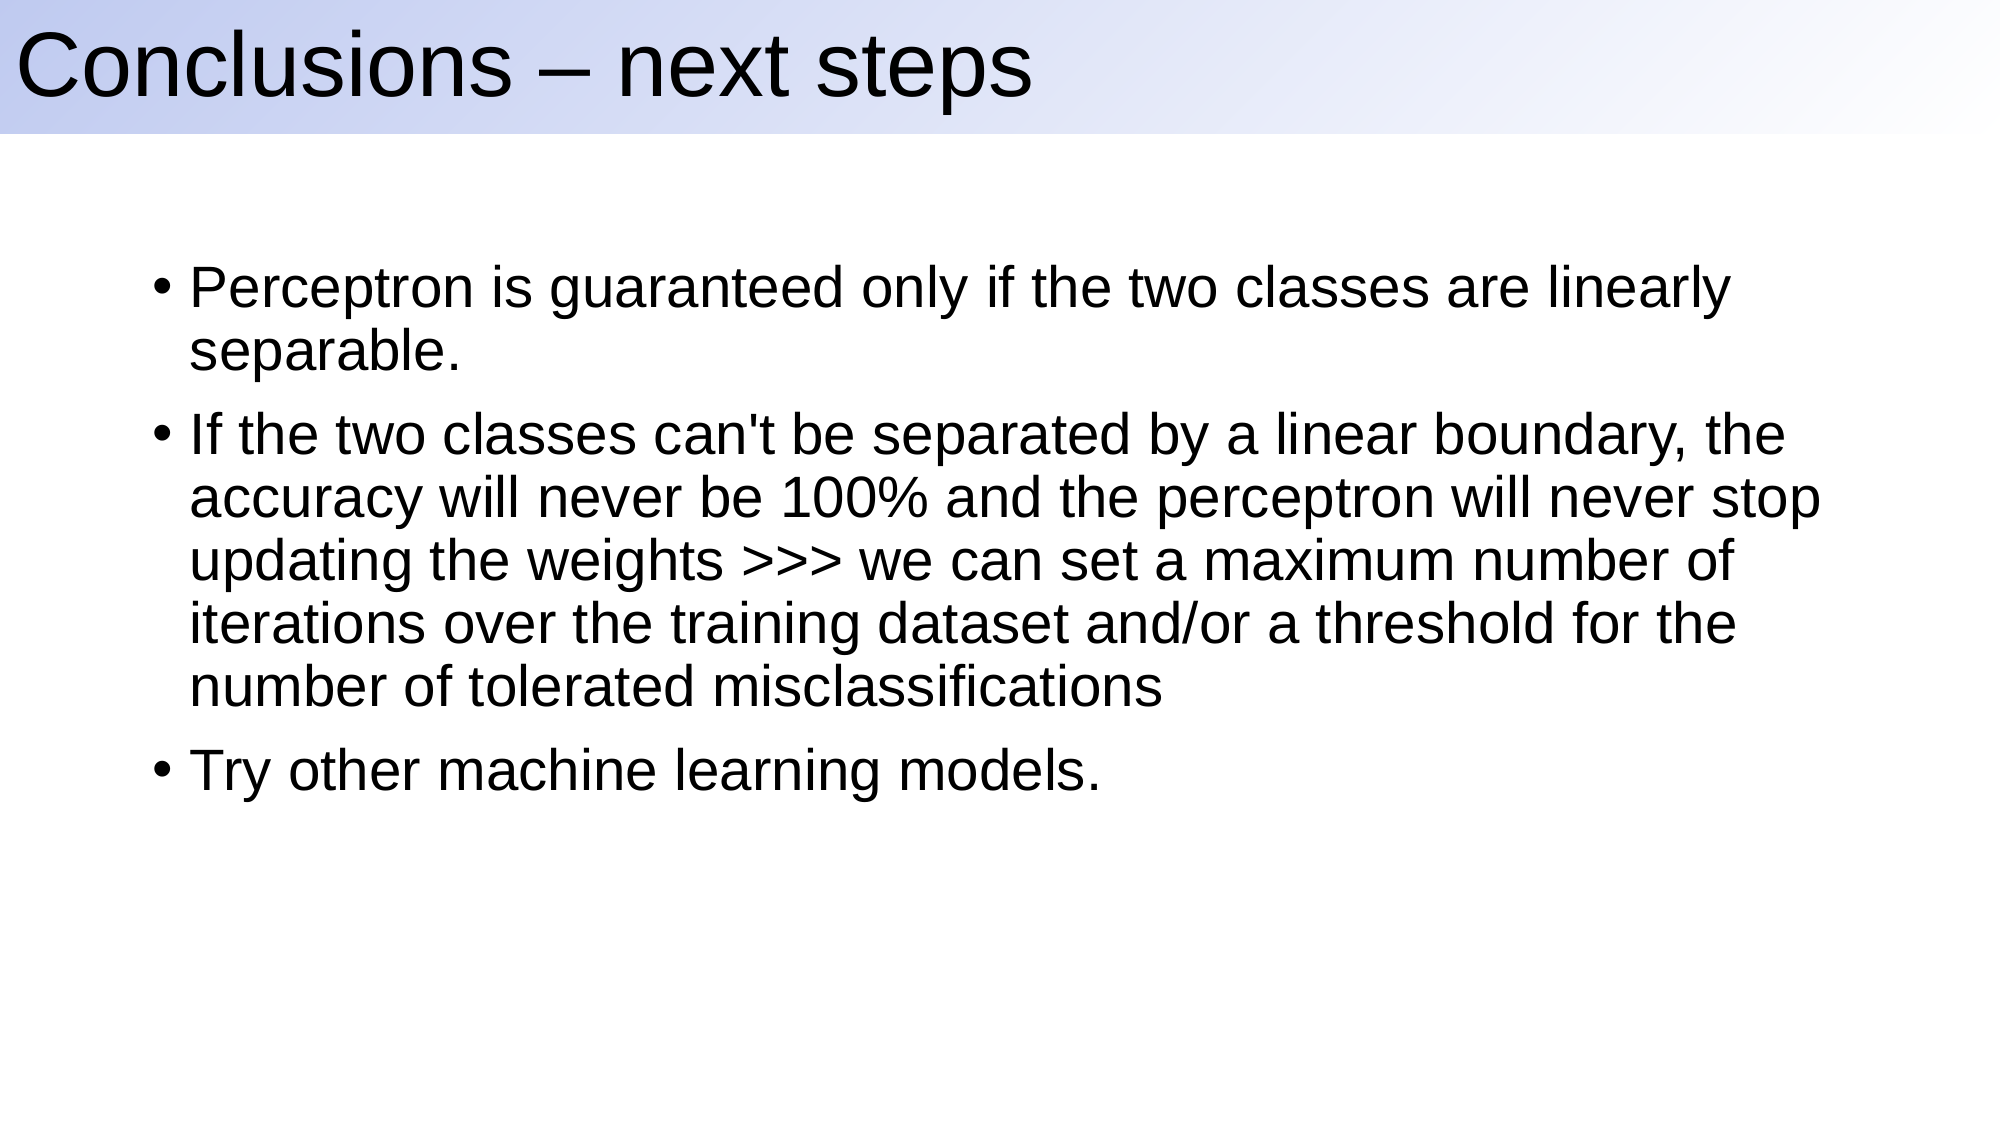

# Conclusions – next steps
Perceptron is guaranteed only if the two classes are linearly separable.
If the two classes can't be separated by a linear boundary, the accuracy will never be 100% and the perceptron will never stop updating the weights >>> we can set a maximum number of iterations over the training dataset and/or a threshold for the number of tolerated misclassifications
Try other machine learning models.